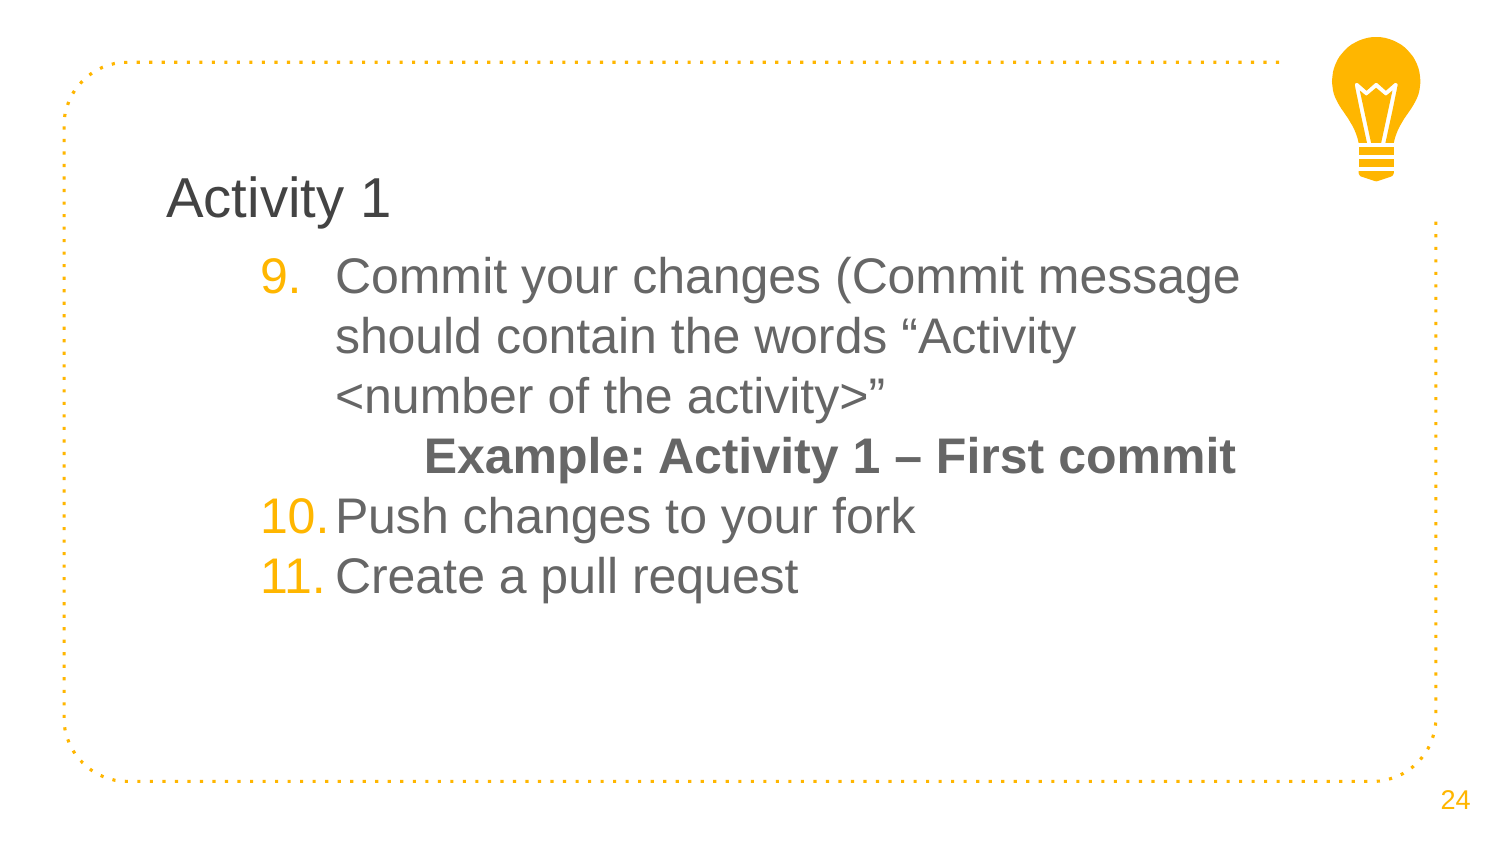

# Activity 1
Commit your changes (Commit message should contain the words “Activity <number of the activity>”
	 Example: Activity 1 – First commit
Push changes to your fork
Create a pull request
24